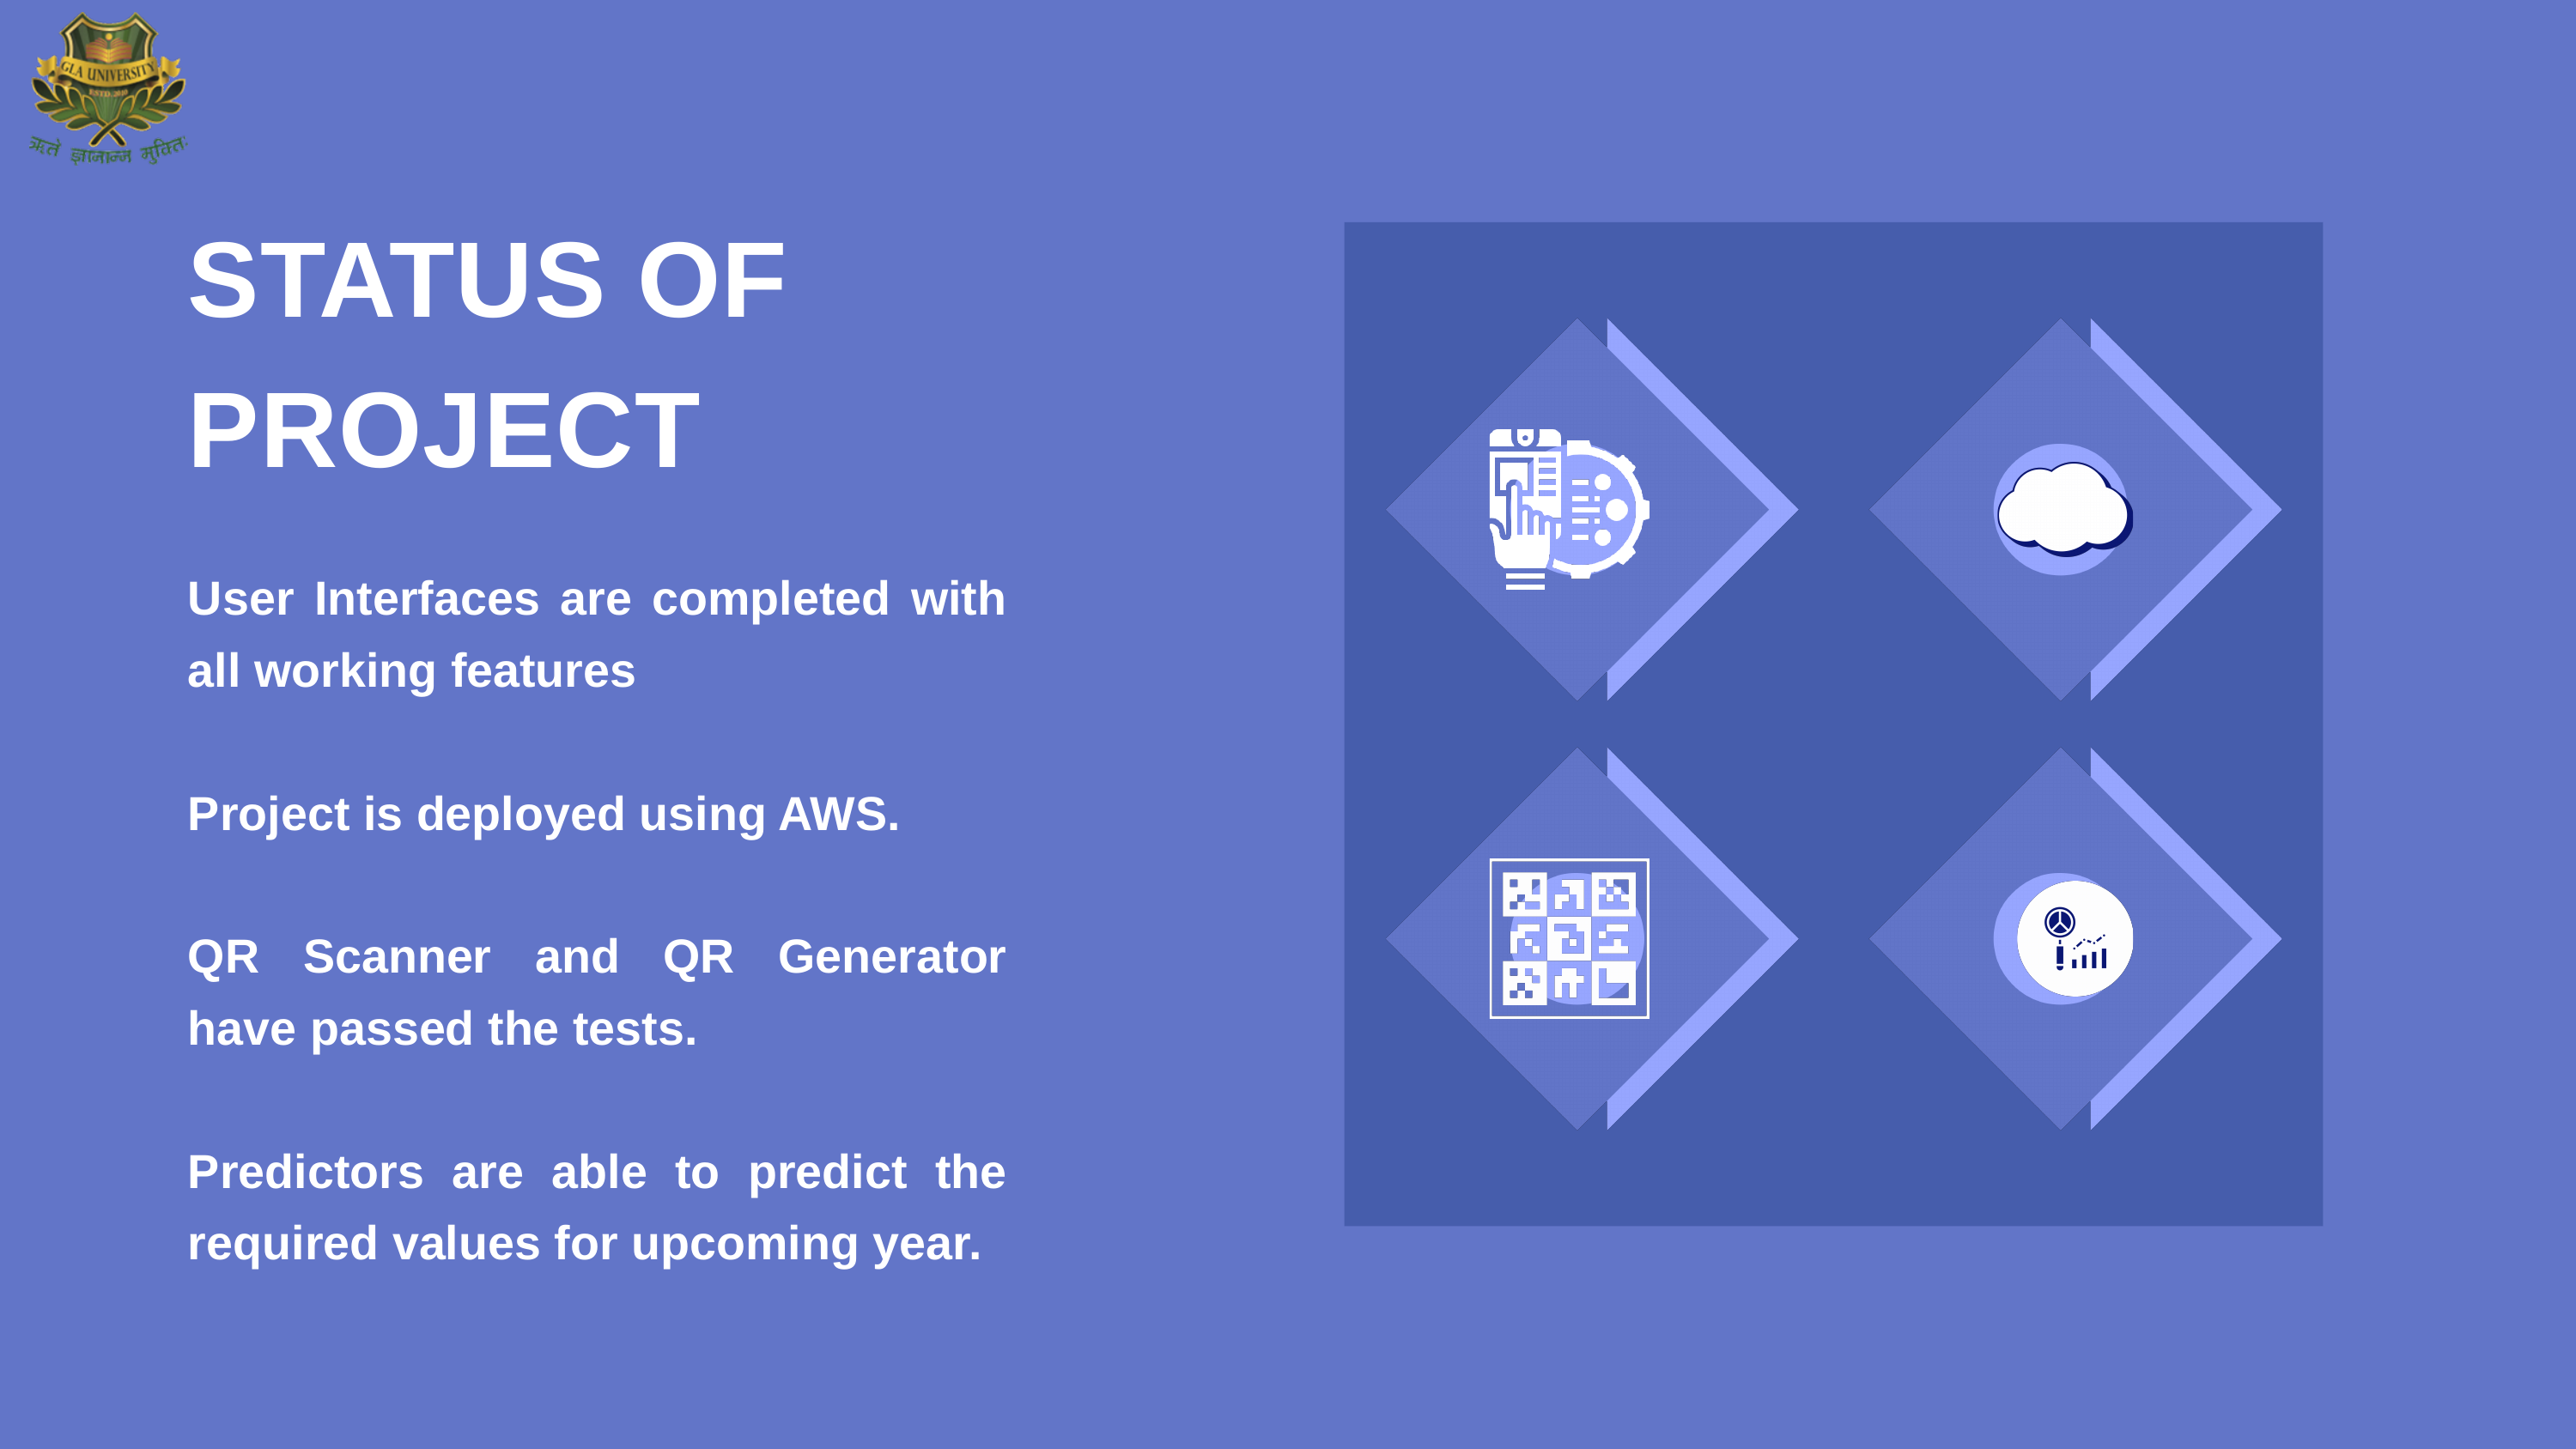

STATUS OF PROJECT

User Interfaces are completed with all working features

Project is deployed using AWS.

QR Scanner and QR Generator have passed the tests.

Predictors are able to predict the required values for upcoming year.